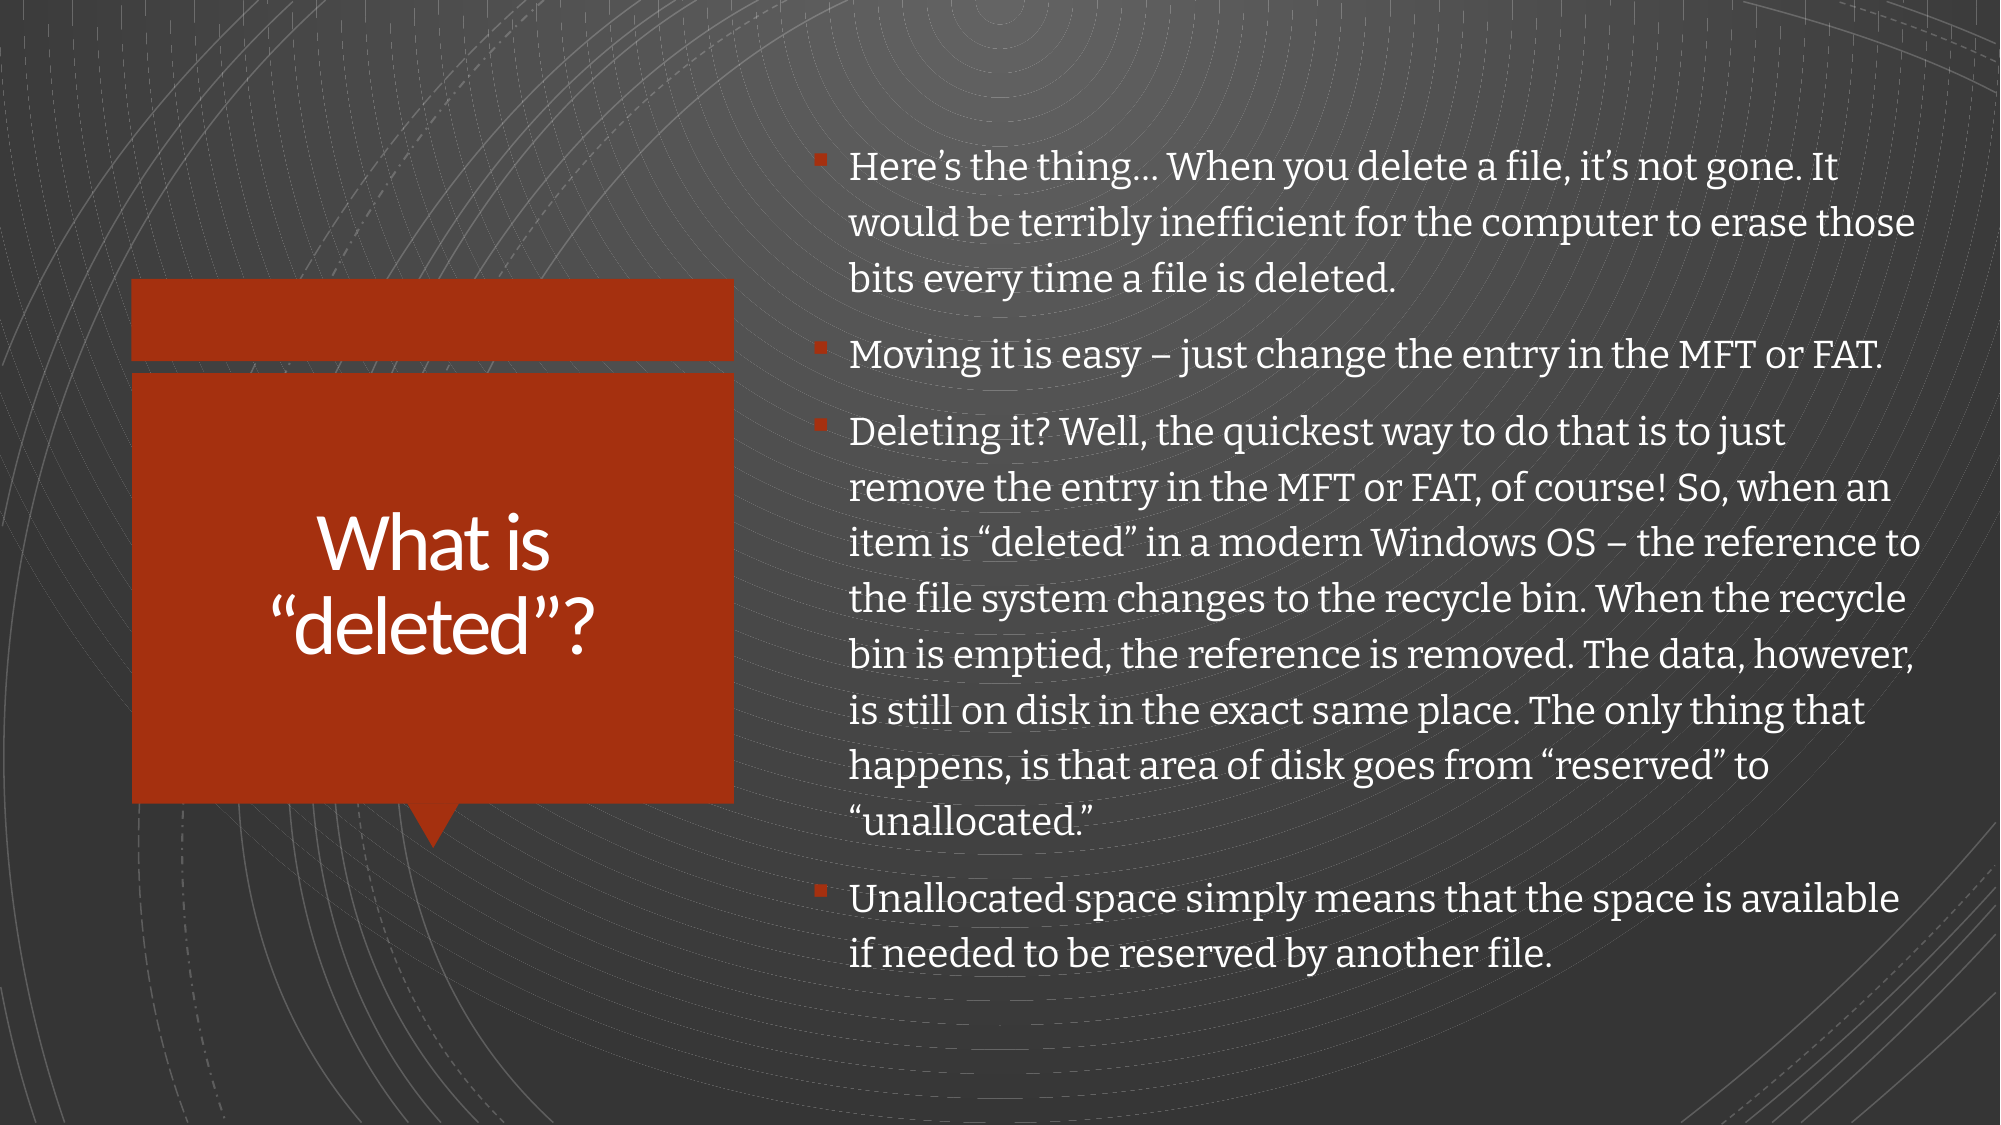

Here’s the thing… When you delete a file, it’s not gone. It would be terribly inefficient for the computer to erase those bits every time a file is deleted.
Moving it is easy – just change the entry in the MFT or FAT.
Deleting it? Well, the quickest way to do that is to just remove the entry in the MFT or FAT, of course! So, when an item is “deleted” in a modern Windows OS – the reference to the file system changes to the recycle bin. When the recycle bin is emptied, the reference is removed. The data, however, is still on disk in the exact same place. The only thing that happens, is that area of disk goes from “reserved” to “unallocated.”
Unallocated space simply means that the space is available if needed to be reserved by another file.
# What is “deleted”?